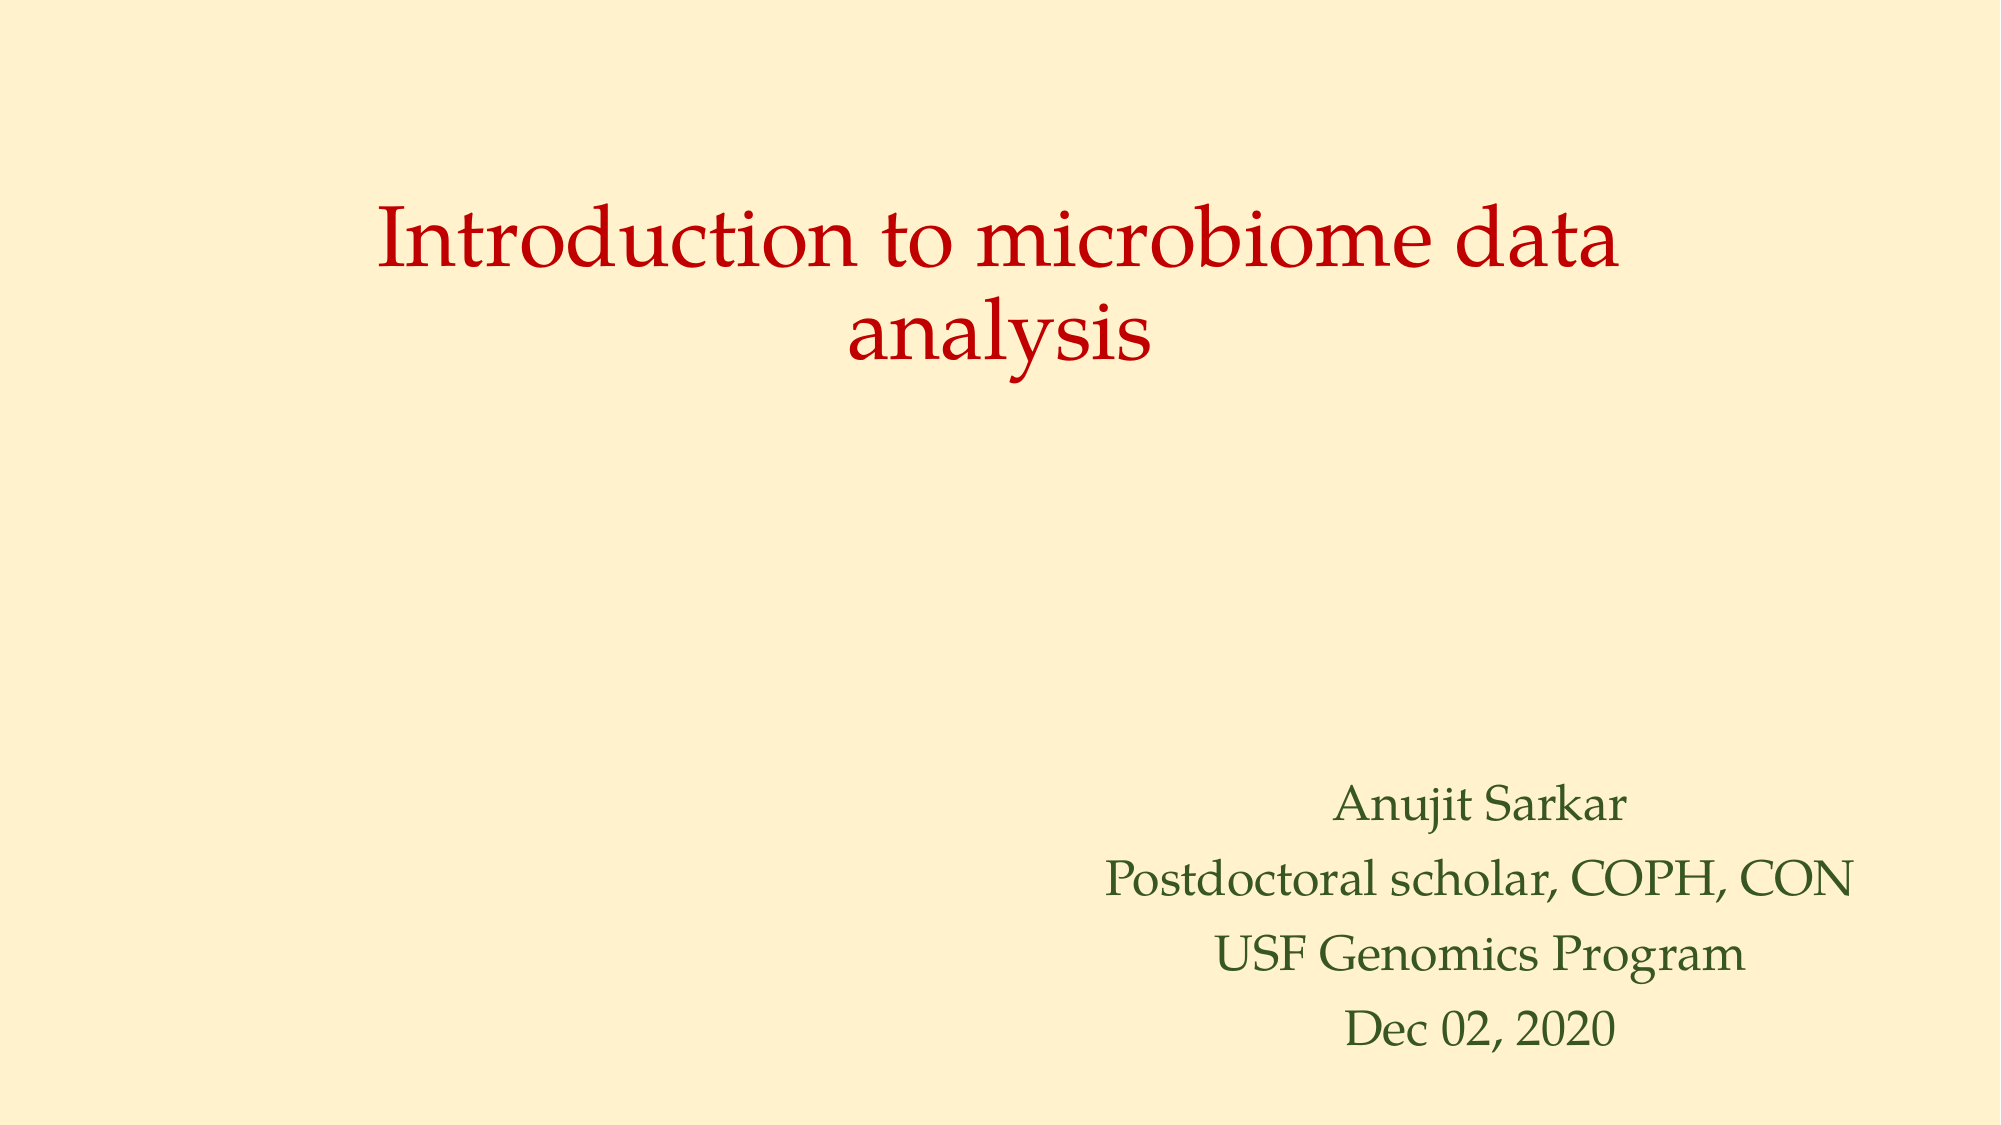

# Introduction to microbiome data analysis
Anujit Sarkar
Postdoctoral scholar, COPH, CON
USF Genomics Program
Dec 02, 2020